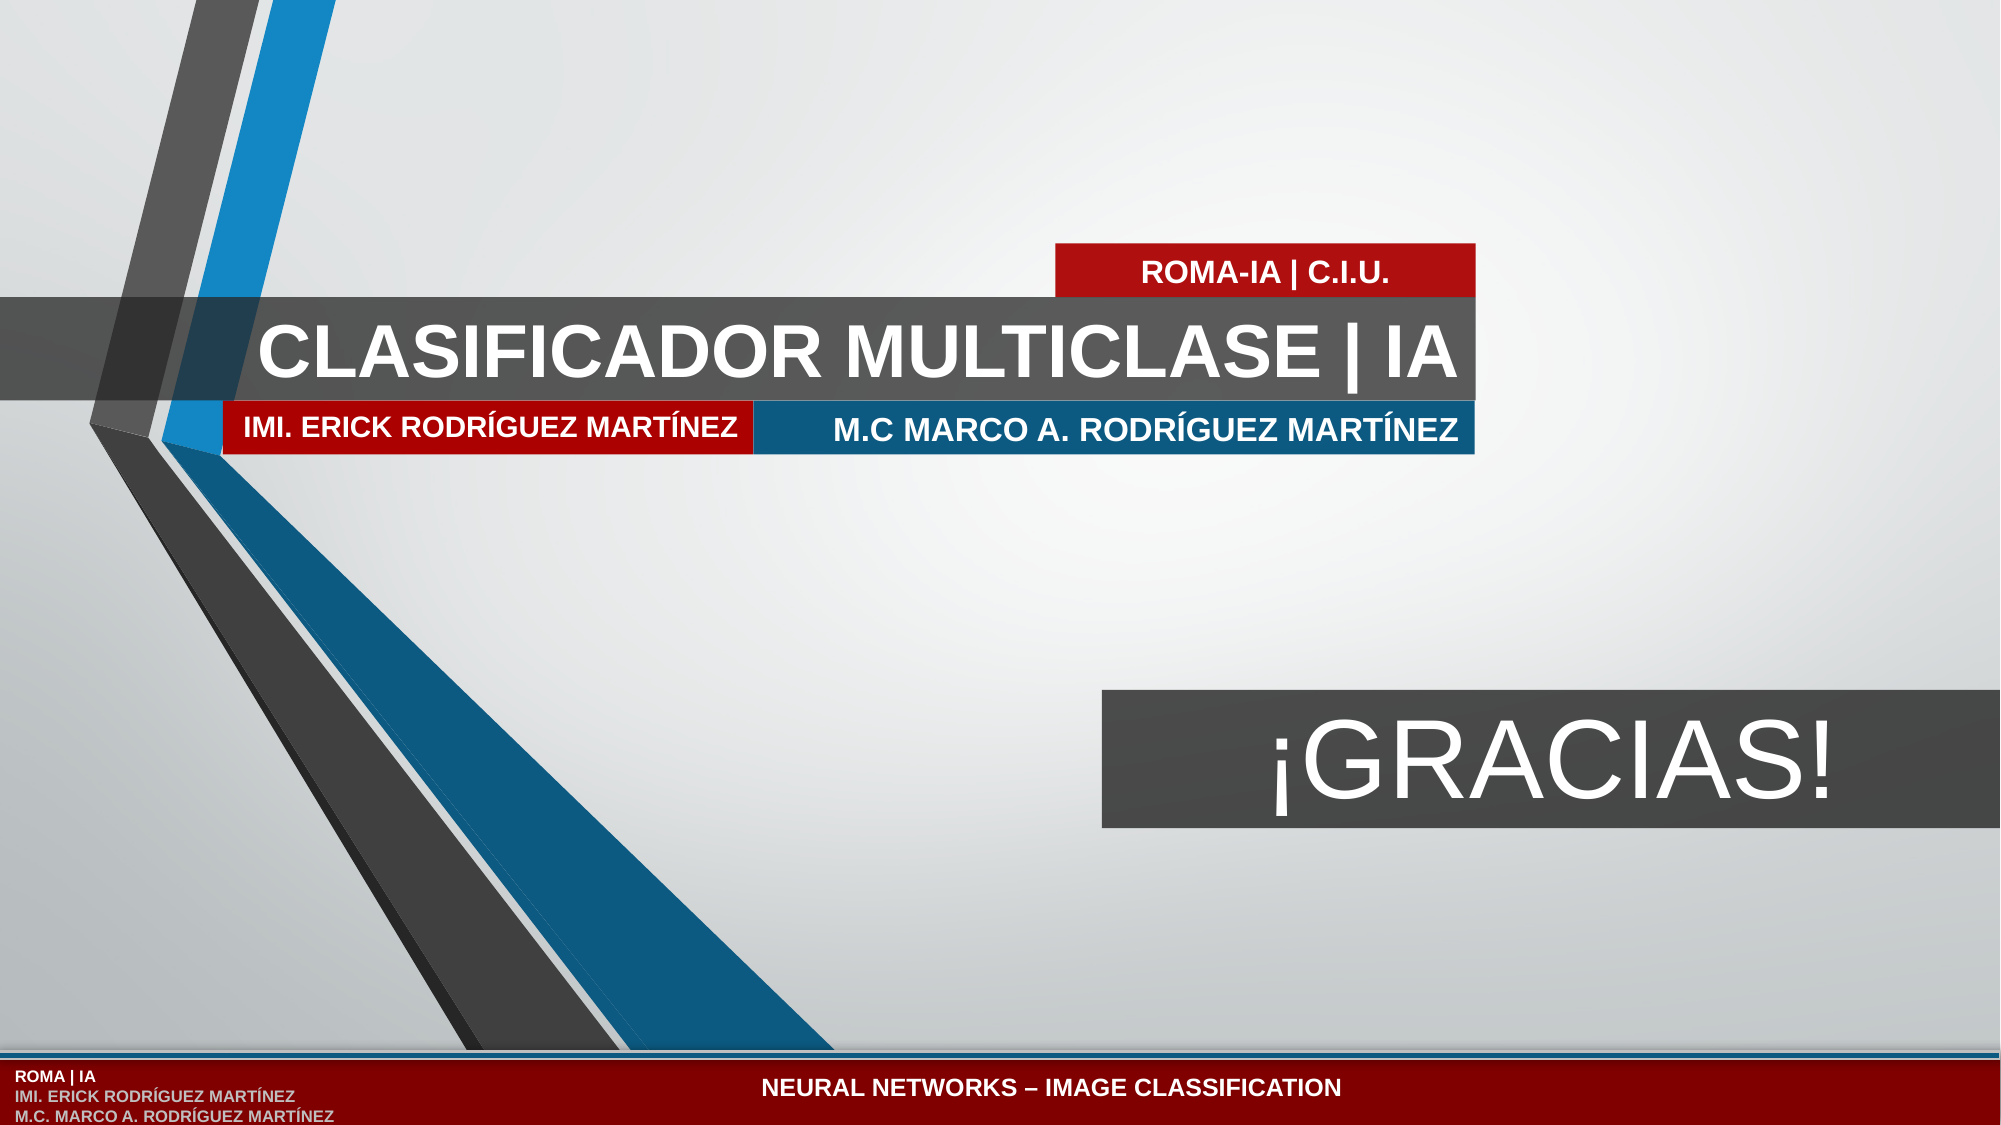

ROMA-IA | C.I.U.
CLASIFICADOR MULTICLASE | IA
IMI. ERICK RODRÍGUEZ MARTÍNEZ
M.C MARCO A. RODRÍGUEZ MARTÍNEZ
¡GRACIAS!